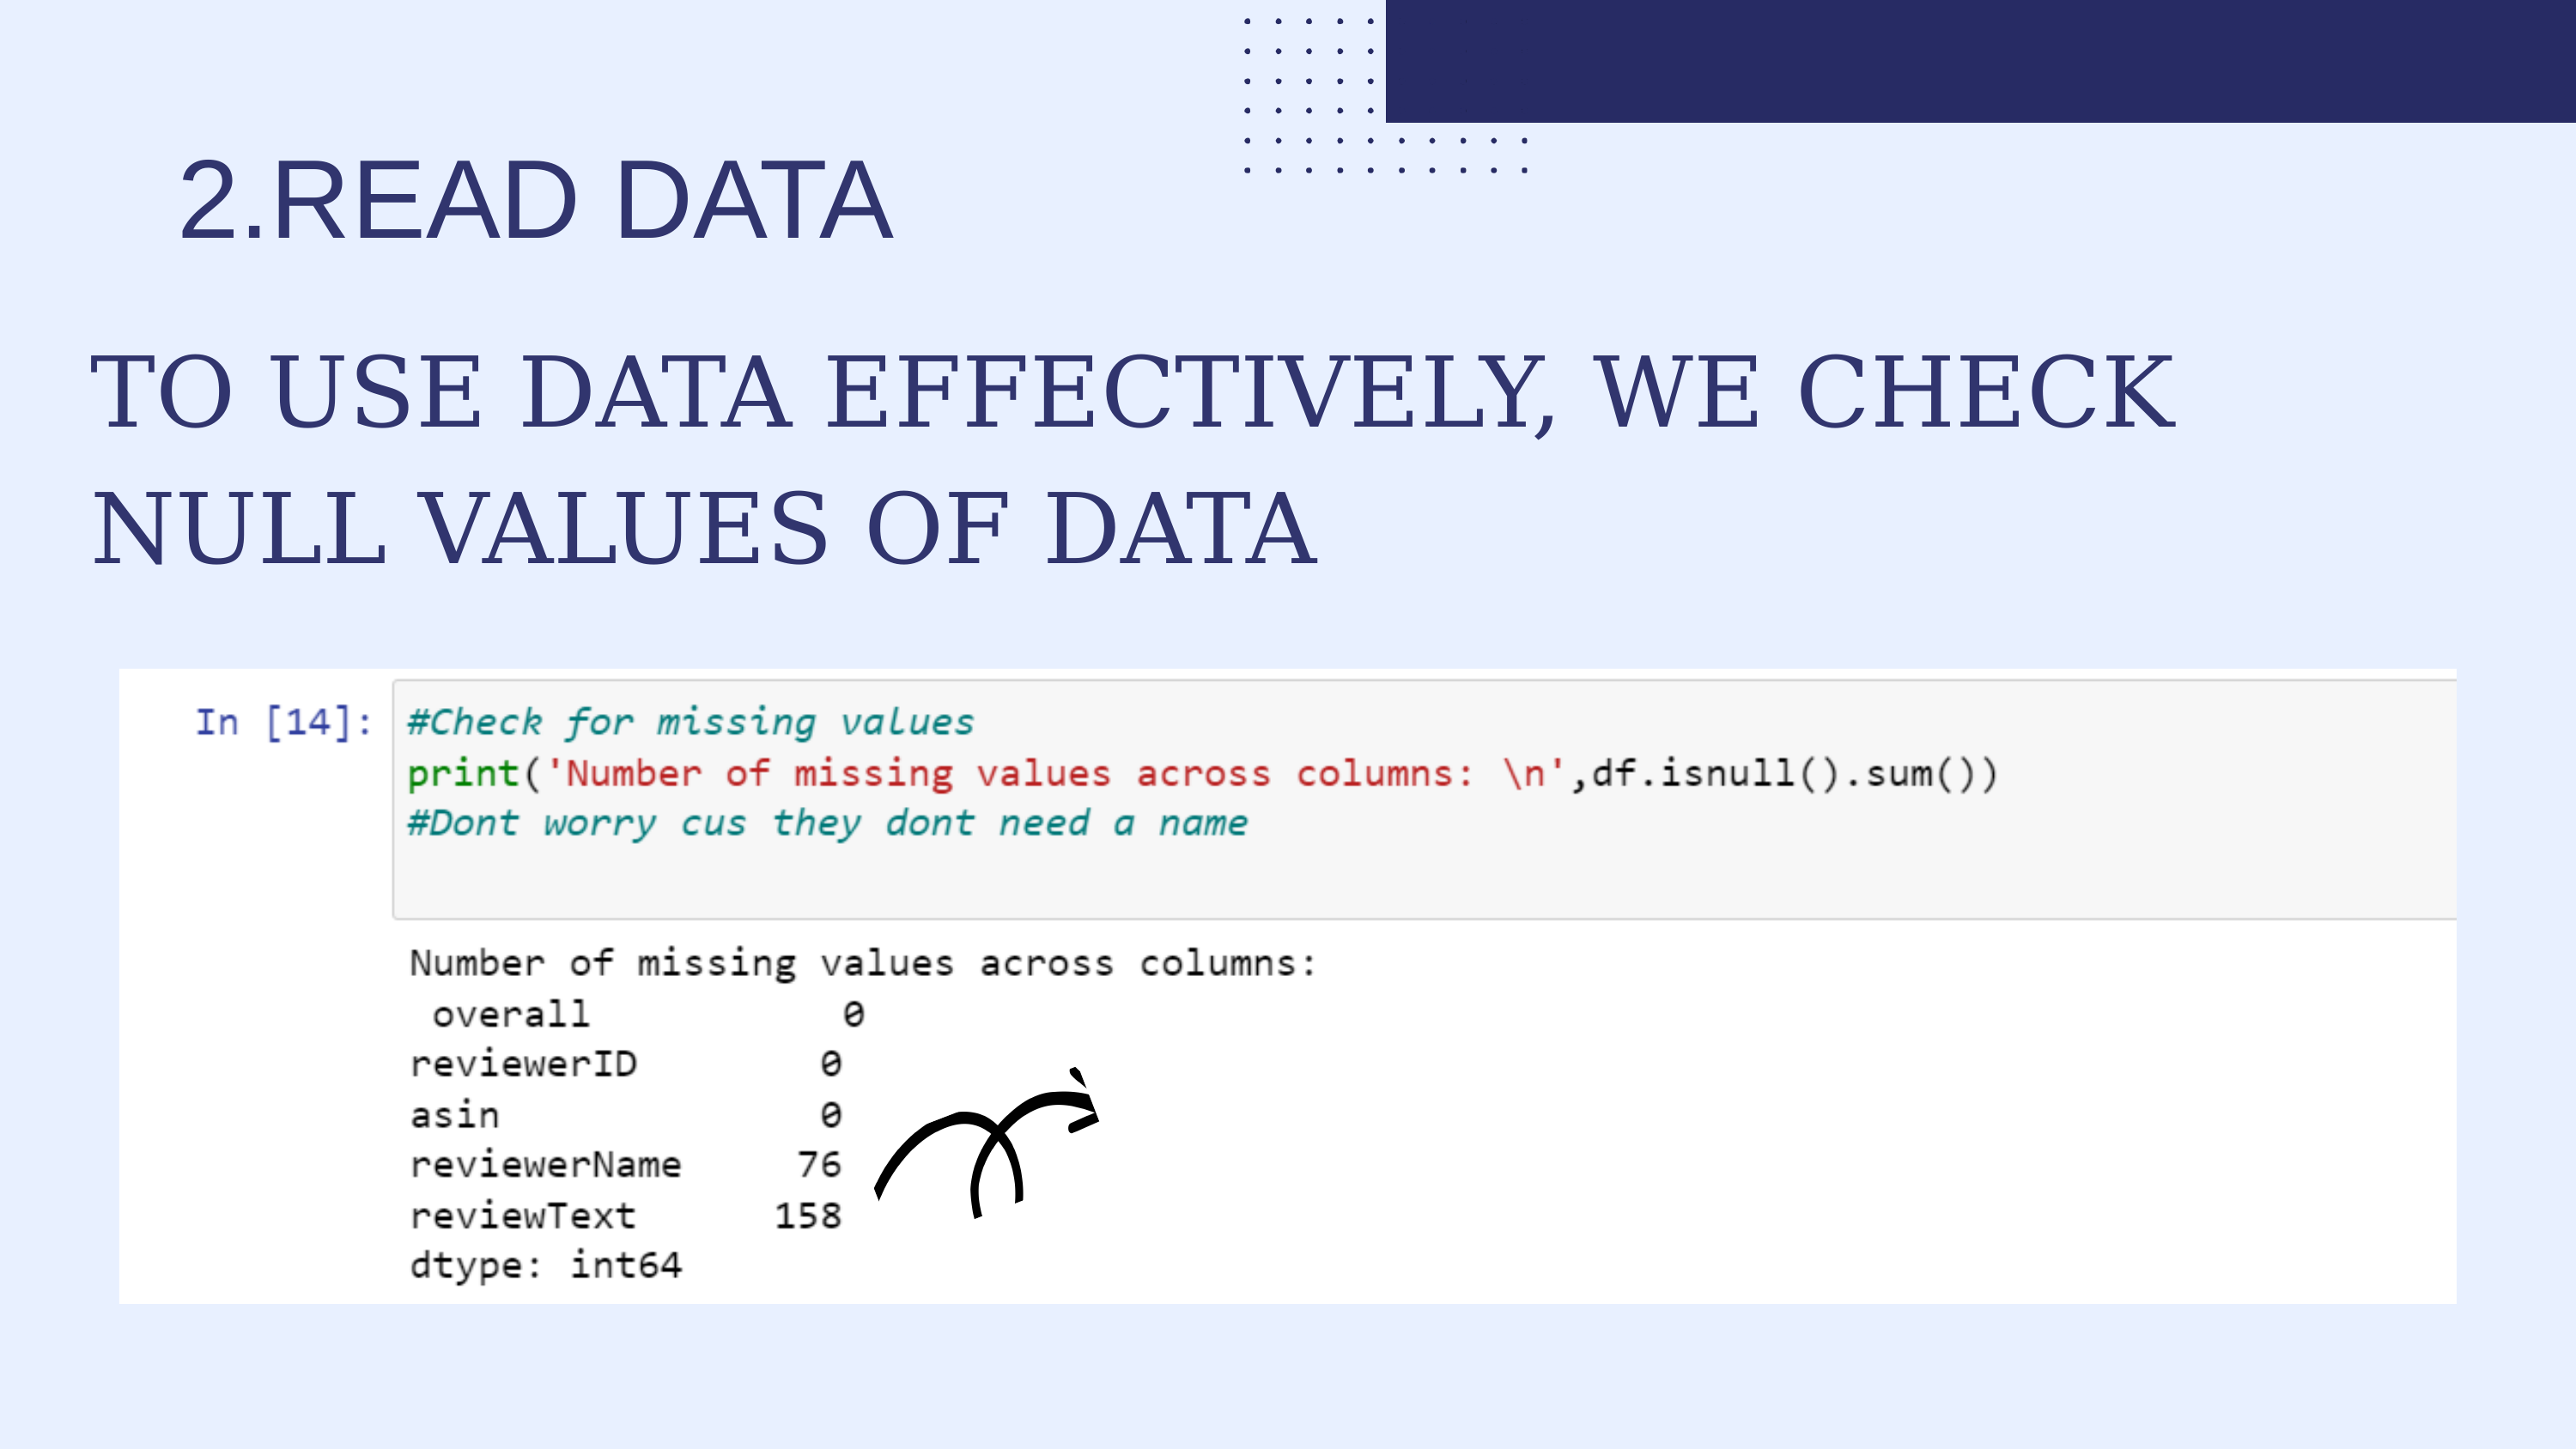

2.READ DATA
TO USE DATA EFFECTIVELY, WE CHECK NULL VALUES OF DATA

ReviewText, reviewerName have null